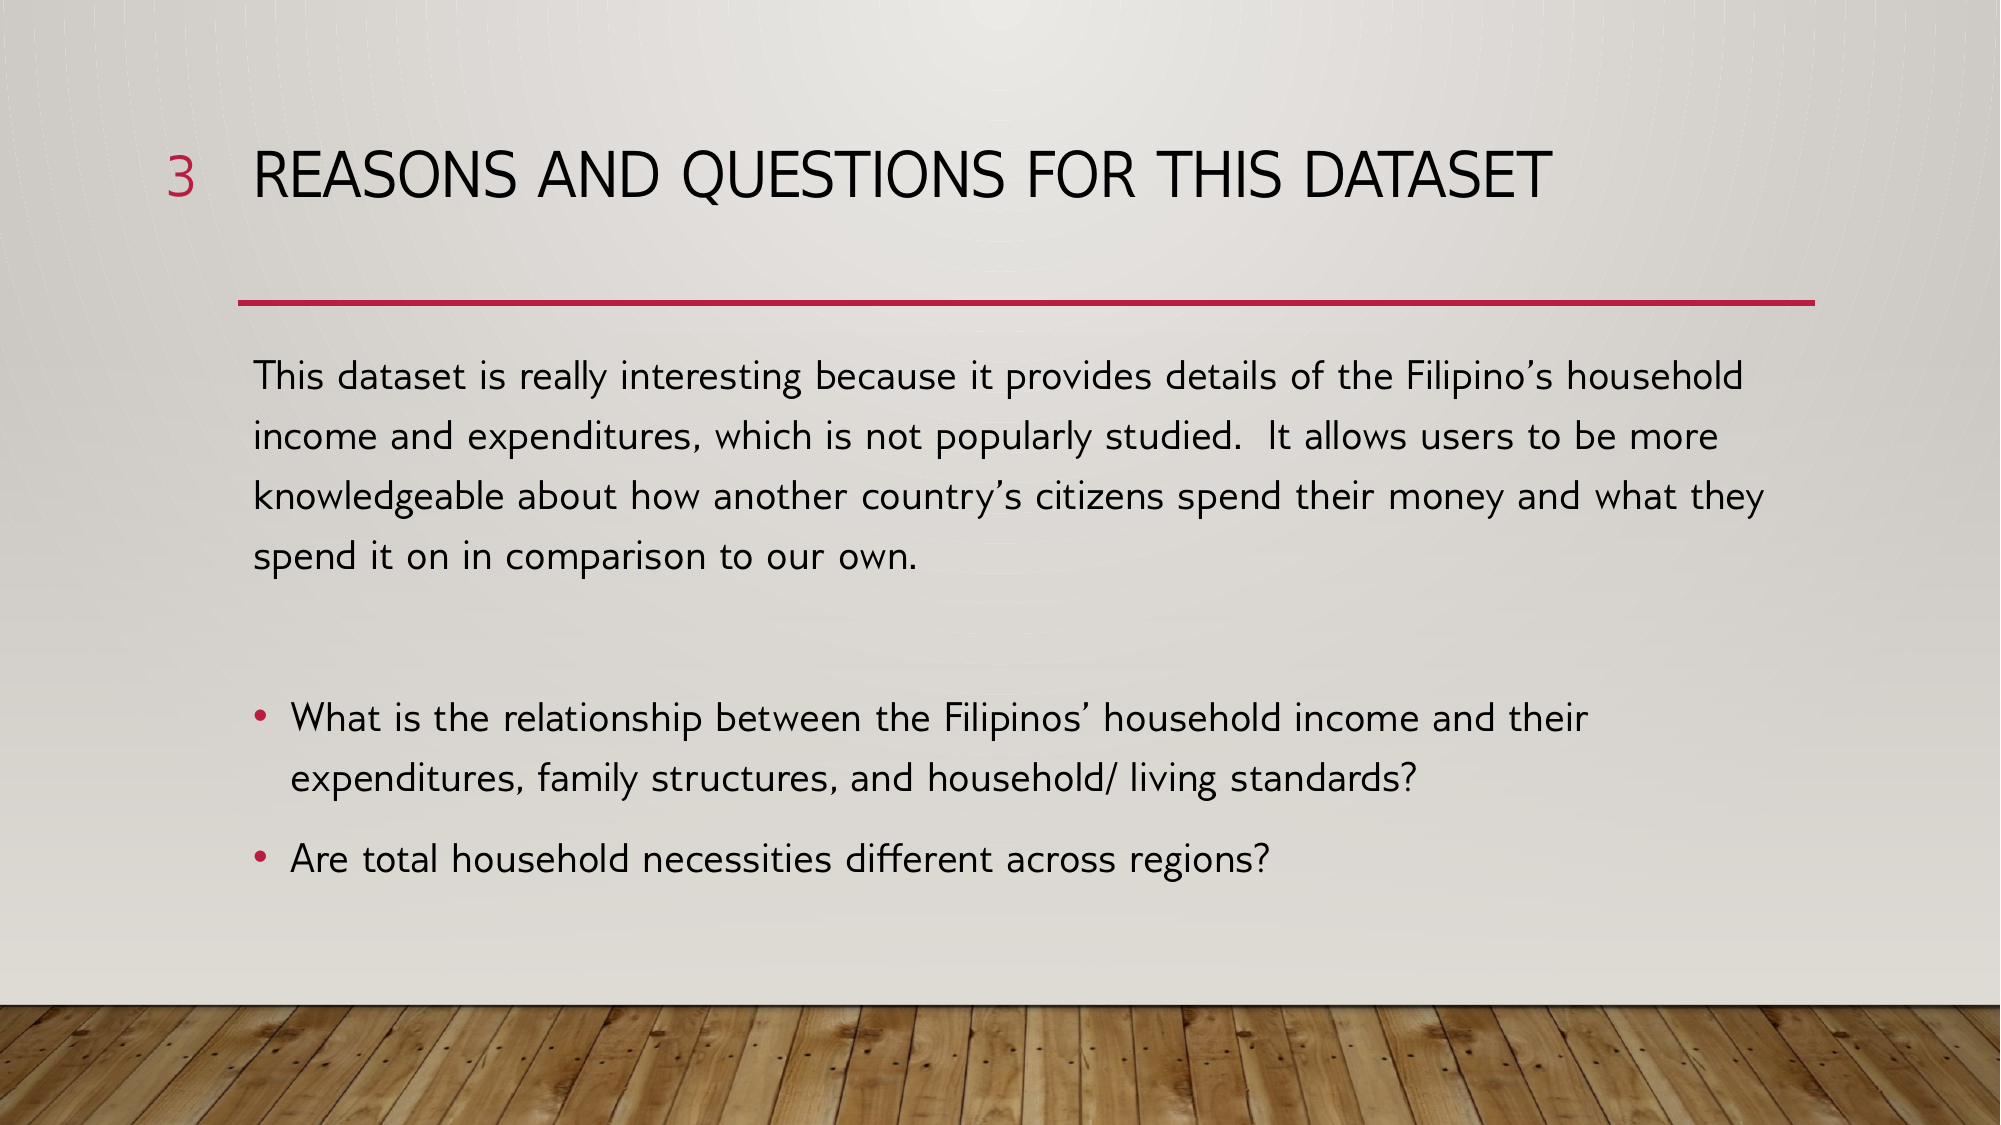

3
# Reasons and questions for this dataset
This dataset is really interesting because it provides details of the Filipino’s household income and expenditures, which is not popularly studied.  It allows users to be more knowledgeable about how another country’s citizens spend their money and what they spend it on in comparison to our own.

What is the relationship between the Filipinos’ household income and their expenditures, family structures, and household/ living standards?
Are total household necessities different across regions?